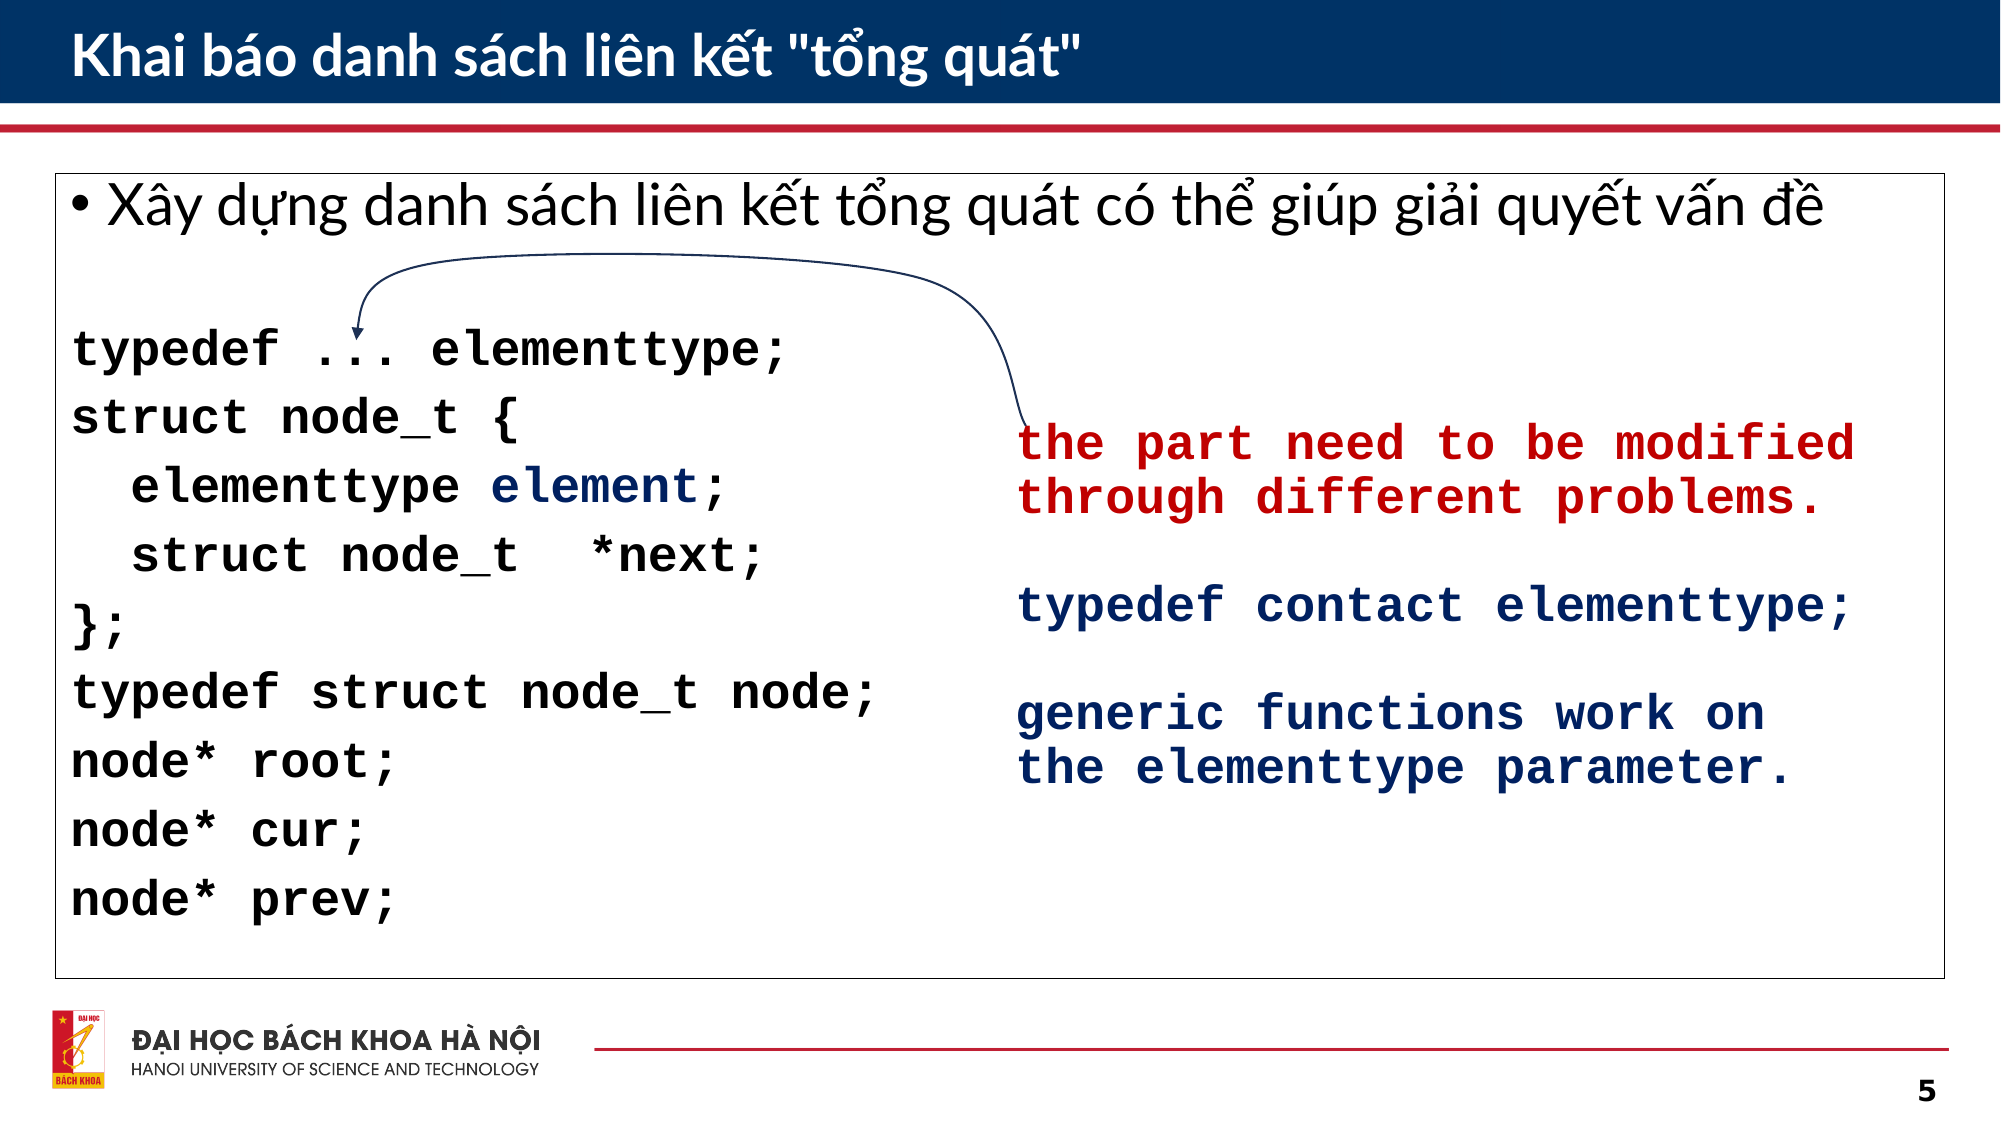

# Khai báo danh sách liên kết "tổng quát"
Xây dựng danh sách liên kết tổng quát có thể giúp giải quyết vấn đề

typedef ... elementtype;
struct node_t {
  elementtype element;
  struct node_t	 *next;
};
typedef struct node_t node;
node* root;
node* cur;
node* prev;

the part need to be modified through different problems.

typedef contact elementtype;

generic functions work on the elementtype parameter.
5